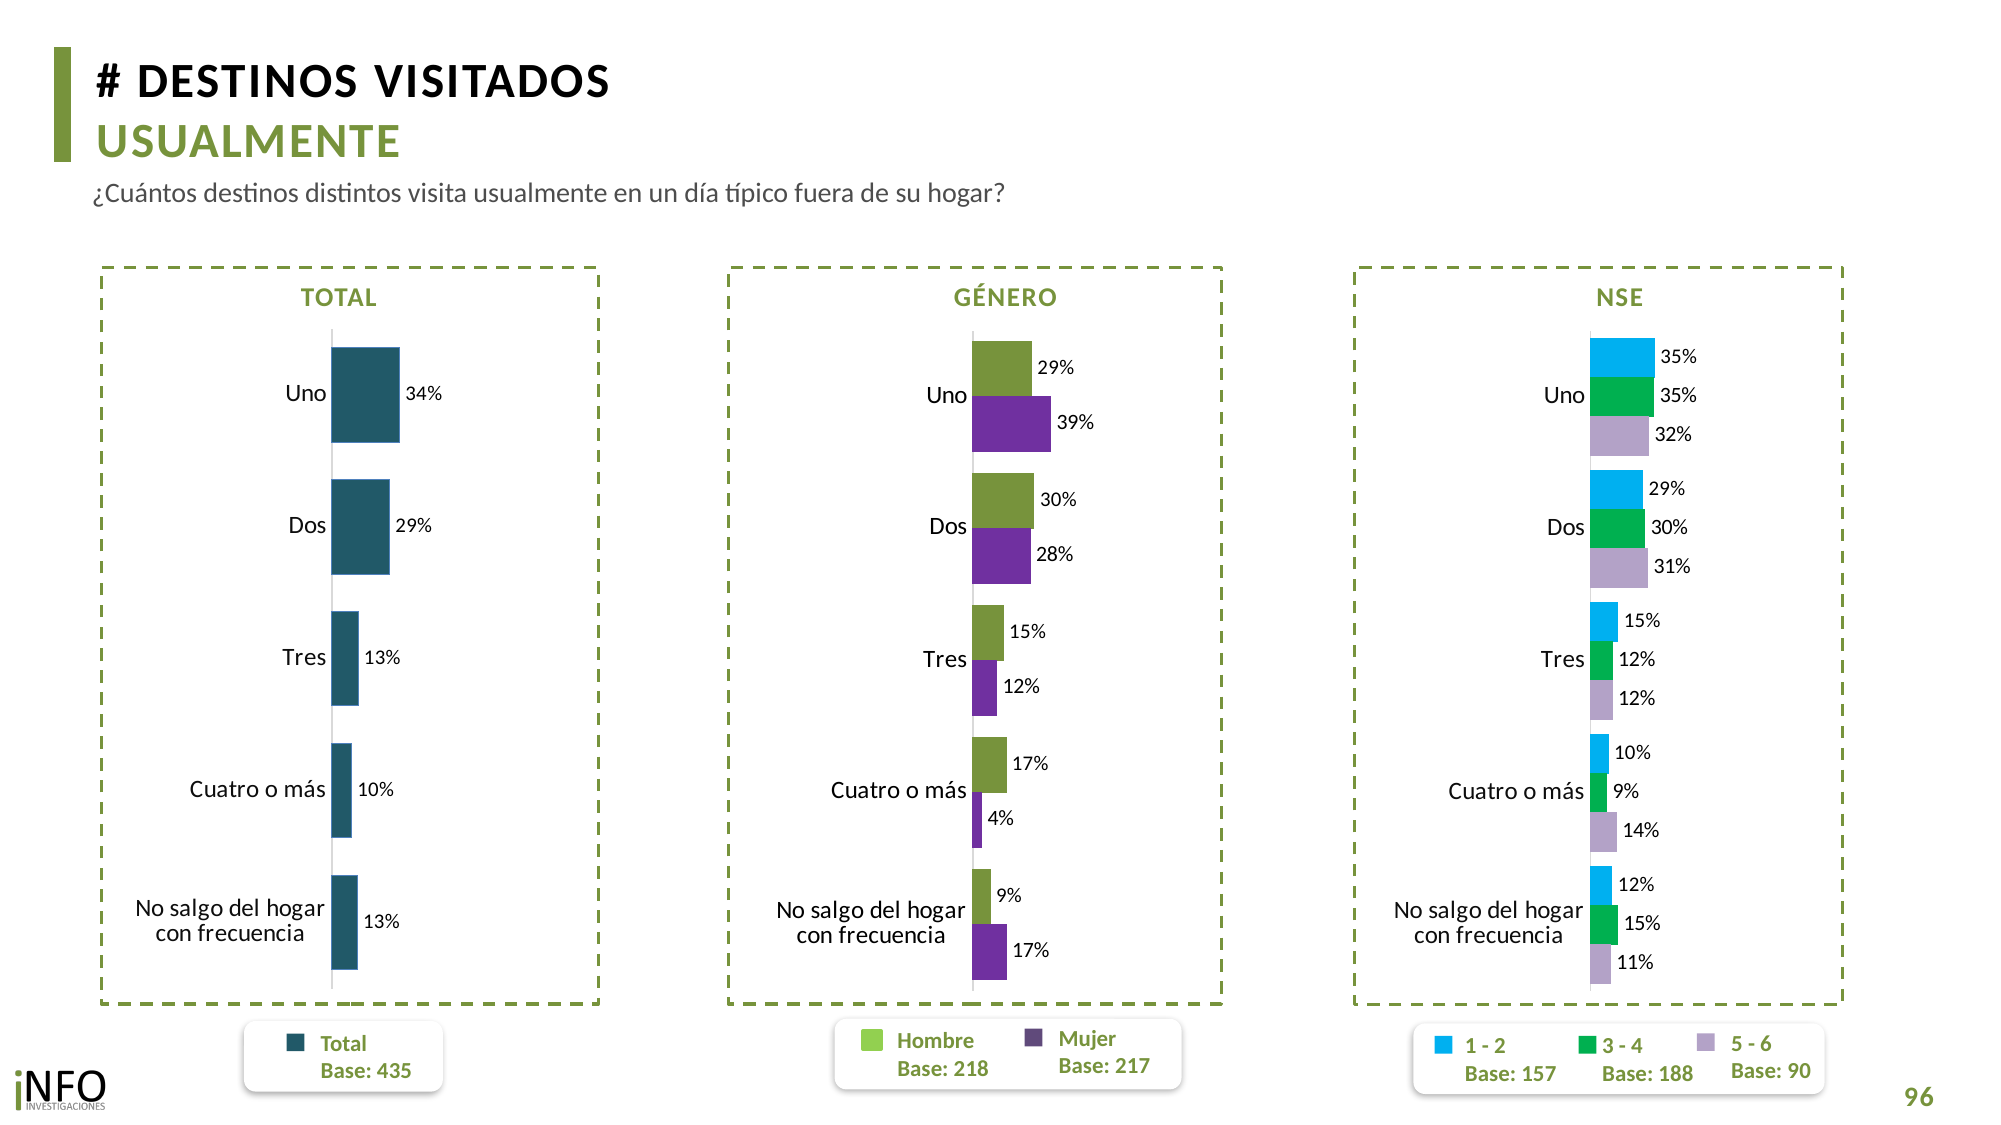

# DESTINOS VISITADOS
USUALMENTE

¿Cuántos destinos distintos visita usualmente en un día típico fuera de su hogar?

TOTAL
GÉNERO
NSE

### Chart

| Category | Total |
|---|---|
| Uno | 0.3442108241167542 |
| Dos | 0.29383071916603914 |
| Tres | 0.13339797234591244 |
| Cuatro o más | 0.0993821089634397 |
| No salgo del hogar con frecuencia | 0.12917837540784977 |

### Chart

| Category | Hombre | Mujer |
|---|---|---|
| Uno | 0.2927915494123441 | 0.3875453626956445 |
| Dos | 0.3043687286808438 | 0.2849496180130372 |
| Tres | 0.15130970724755932 | 0.11830252863200932 |
| Cuatro o más | 0.165342661846969 | 0.0437926410052148 |
| No salgo del hogar con frecuencia | 0.08618735281228314 | 0.1654098496540949 |

### Chart

| Category | 1 - 2 | 3 - 4 | 5 - 6 |
|---|---|---|---|
| Uno | 0.3496533652999683 | 0.34586973092238893 | 0.3181162530726769 |
| Dos | 0.2855735987030798 | 0.2977567555399965 | 0.312334353000138 |
| Tres | 0.1500776055213126 | 0.1183670122504175 | 0.11925718818051667 |
| Cuatro o más | 0.09718708348067712 | 0.08905087522642477 | 0.14152788867080462 |
| No salgo del hogar con frecuencia | 0.1175083469949614 | 0.14895562606077004 | 0.10876431707586356 |
Mujer
Base: 217

Hombre
Base: 218

5 - 6
Base: 90

1 - 2
Base: 157
3 - 4
Base: 188

Total
Base: 435

96